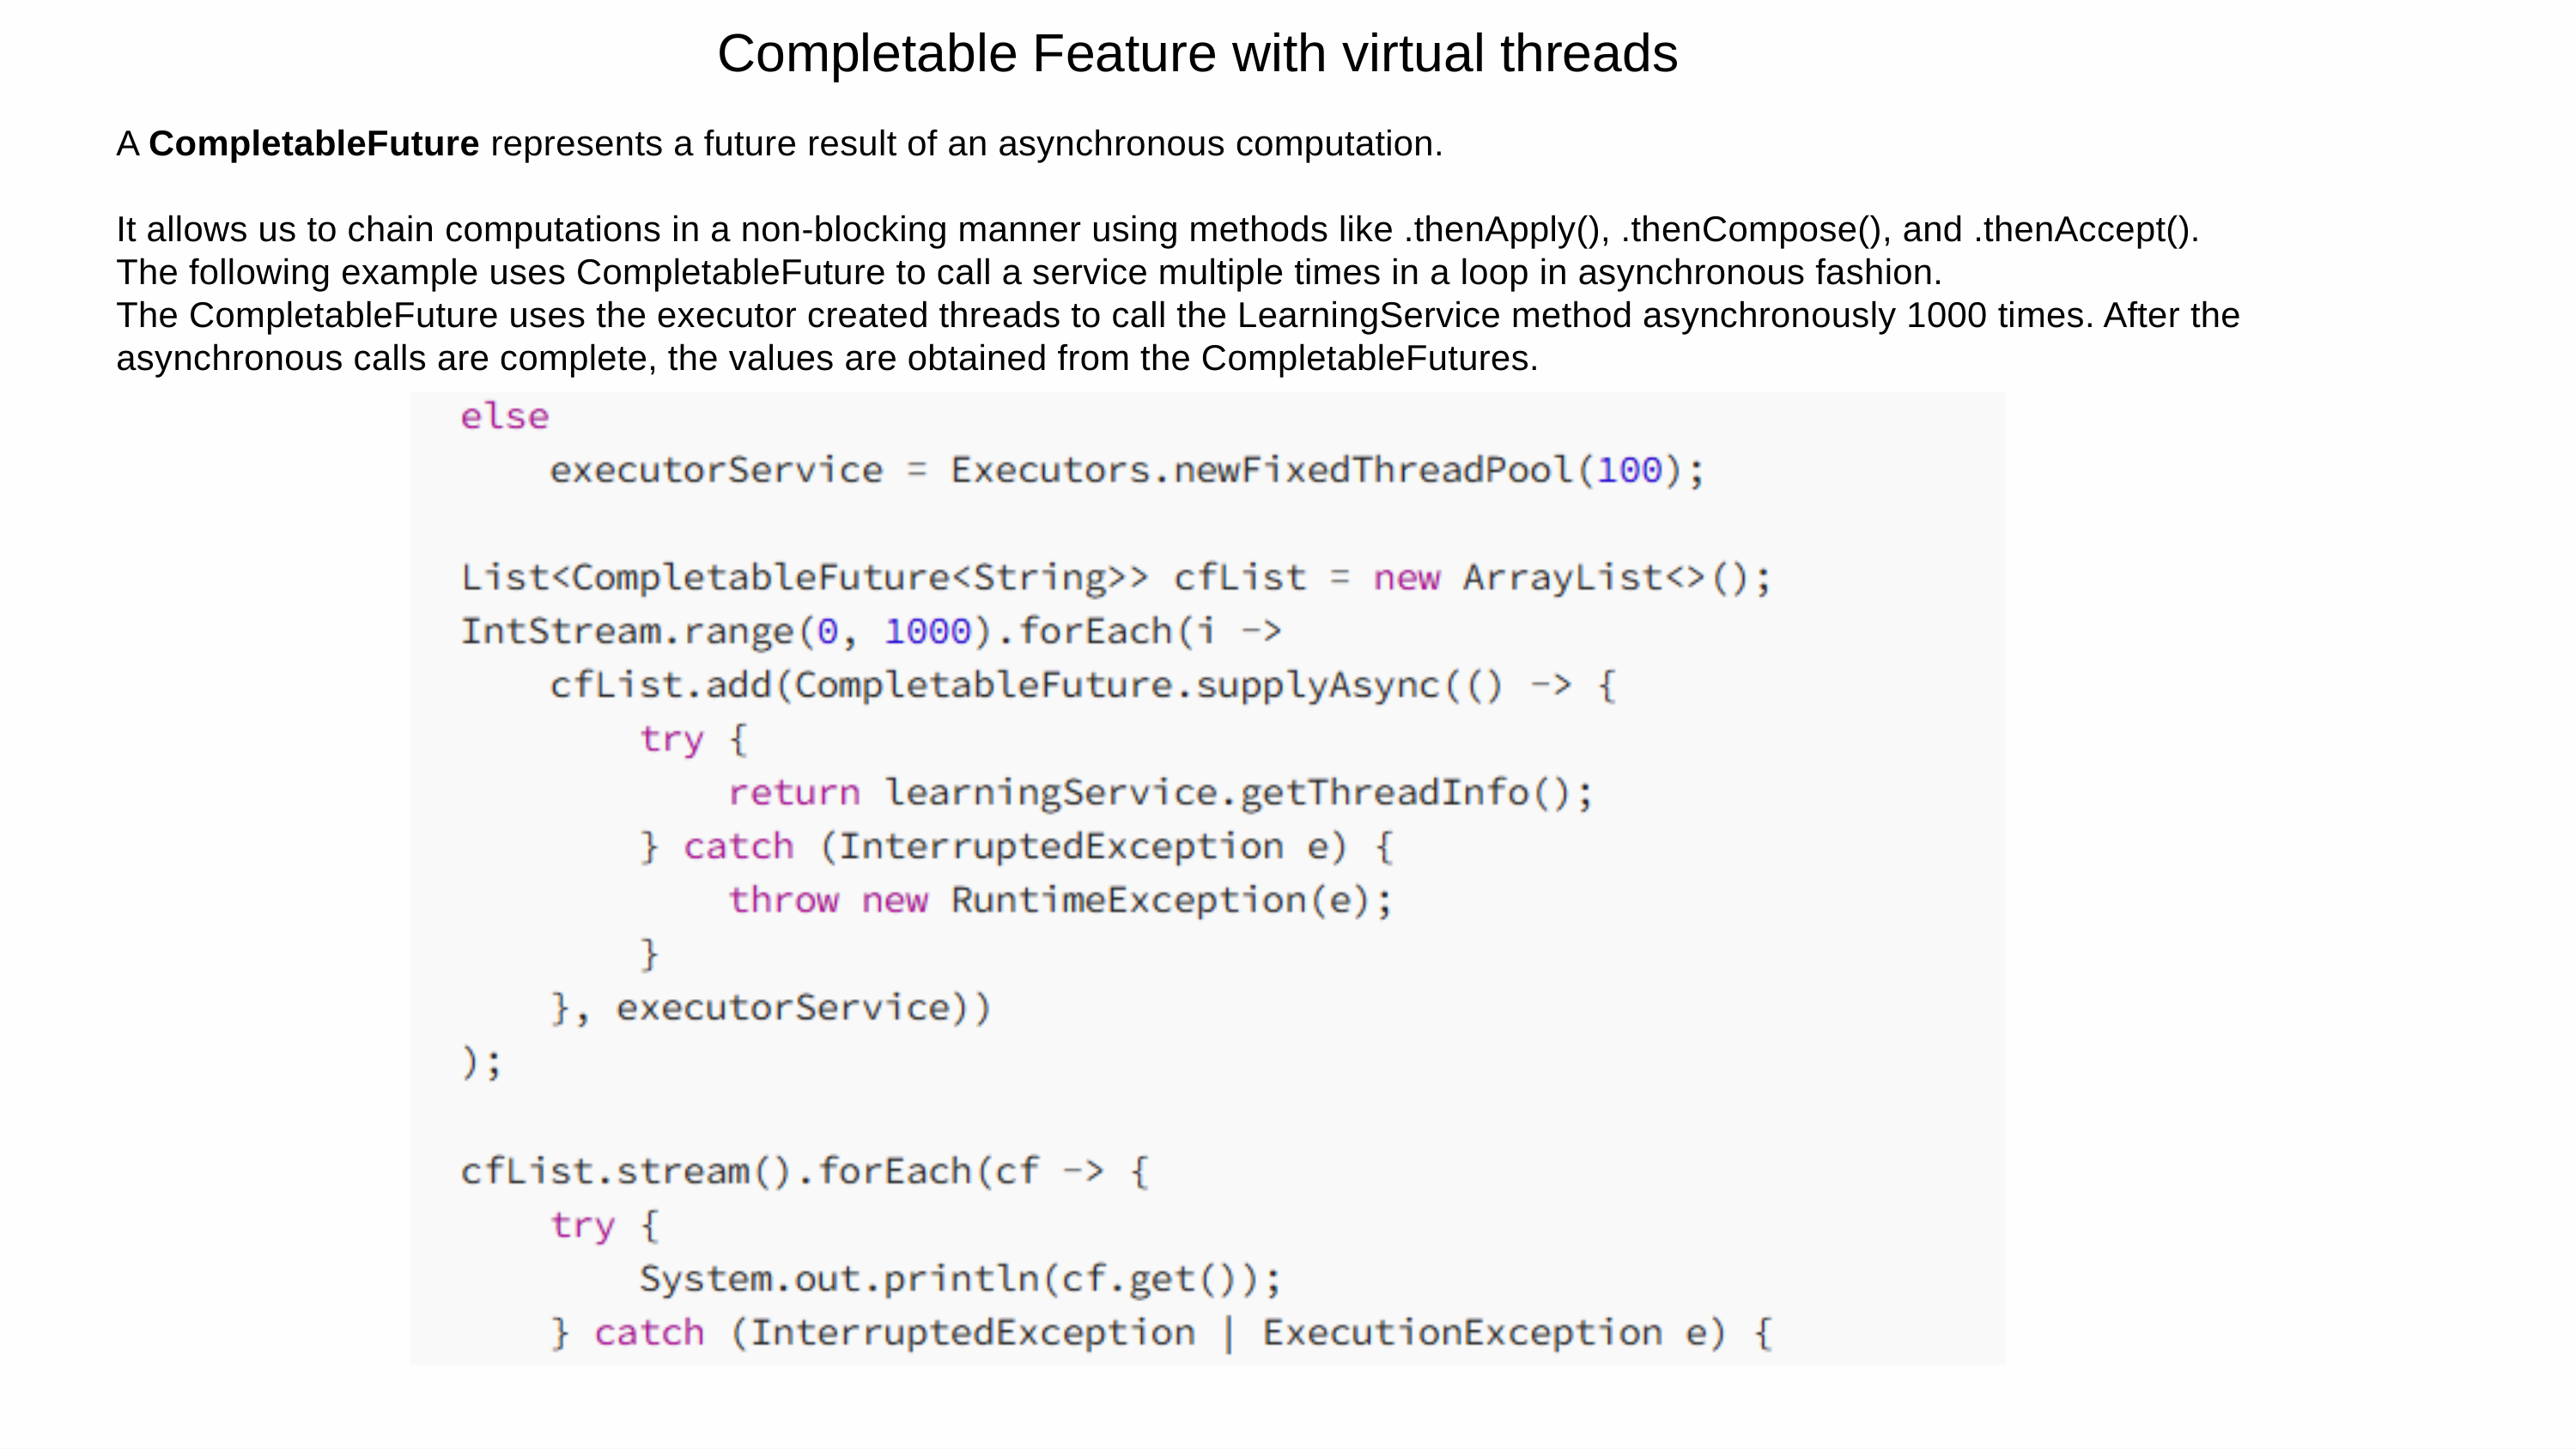

Completable Feature with virtual threads
A CompletableFuture represents a future result of an asynchronous computation.

It allows us to chain computations in a non-blocking manner using methods like .thenApply(), .thenCompose(), and .thenAccept().
The following example uses CompletableFuture to call a service multiple times in a loop in asynchronous fashion.
The CompletableFuture uses the executor created threads to call the LearningService method asynchronously 1000 times. After the asynchronous calls are complete, the values are obtained from the CompletableFutures.